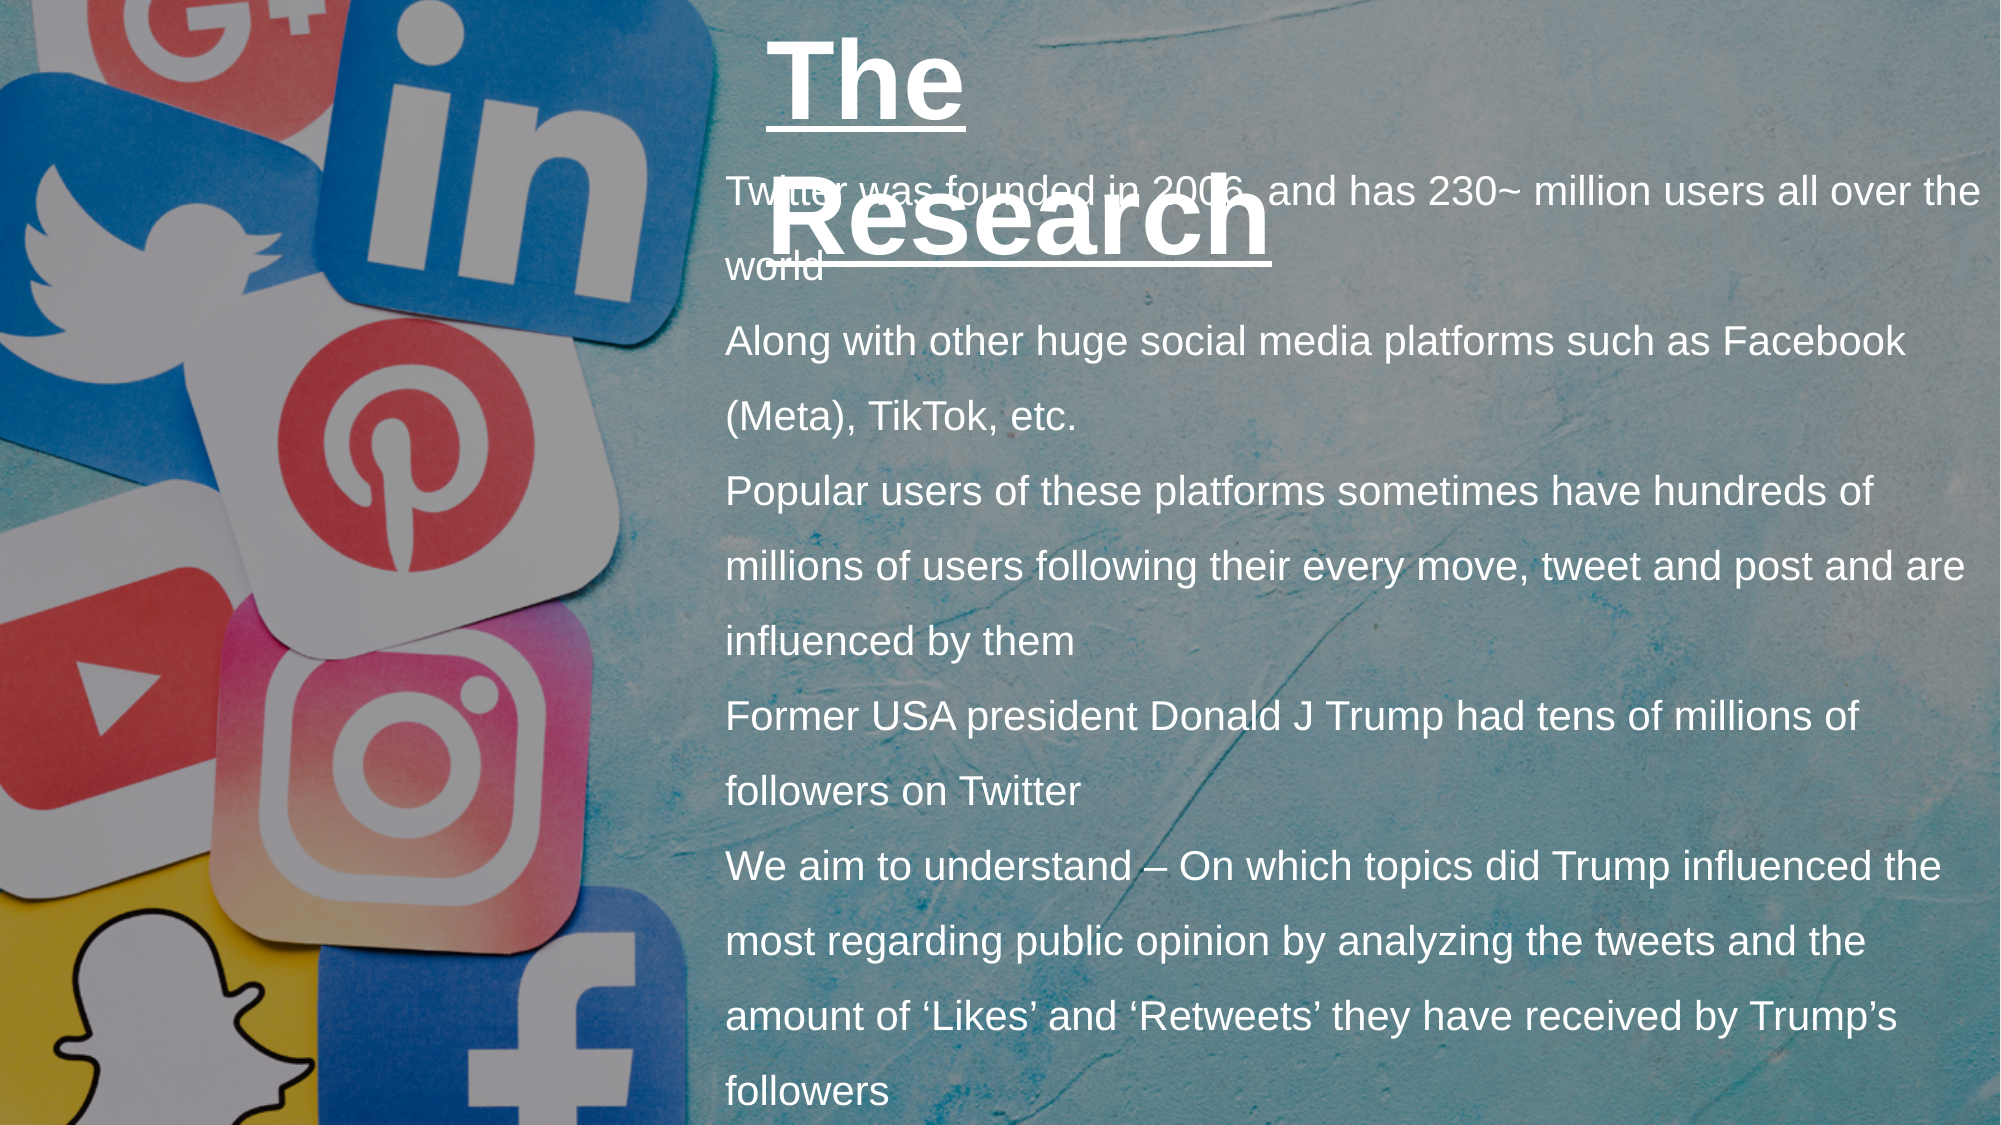

The Research
Twitter was founded in 2006, and has 230~ million users all over the world
Along with other huge social media platforms such as Facebook (Meta), TikTok, etc.
Popular users of these platforms sometimes have hundreds of millions of users following their every move, tweet and post and are influenced by them
Former USA president Donald J Trump had tens of millions of followers on Twitter
We aim to understand – On which topics did Trump influenced the most regarding public opinion by analyzing the tweets and the amount of ‘Likes’ and ‘Retweets’ they have received by Trump’s followers
We analyzed all 56,000~ of the tweets Trump posted over the years
By applying unsupervised learning methods we hope to find interesting and insightful results